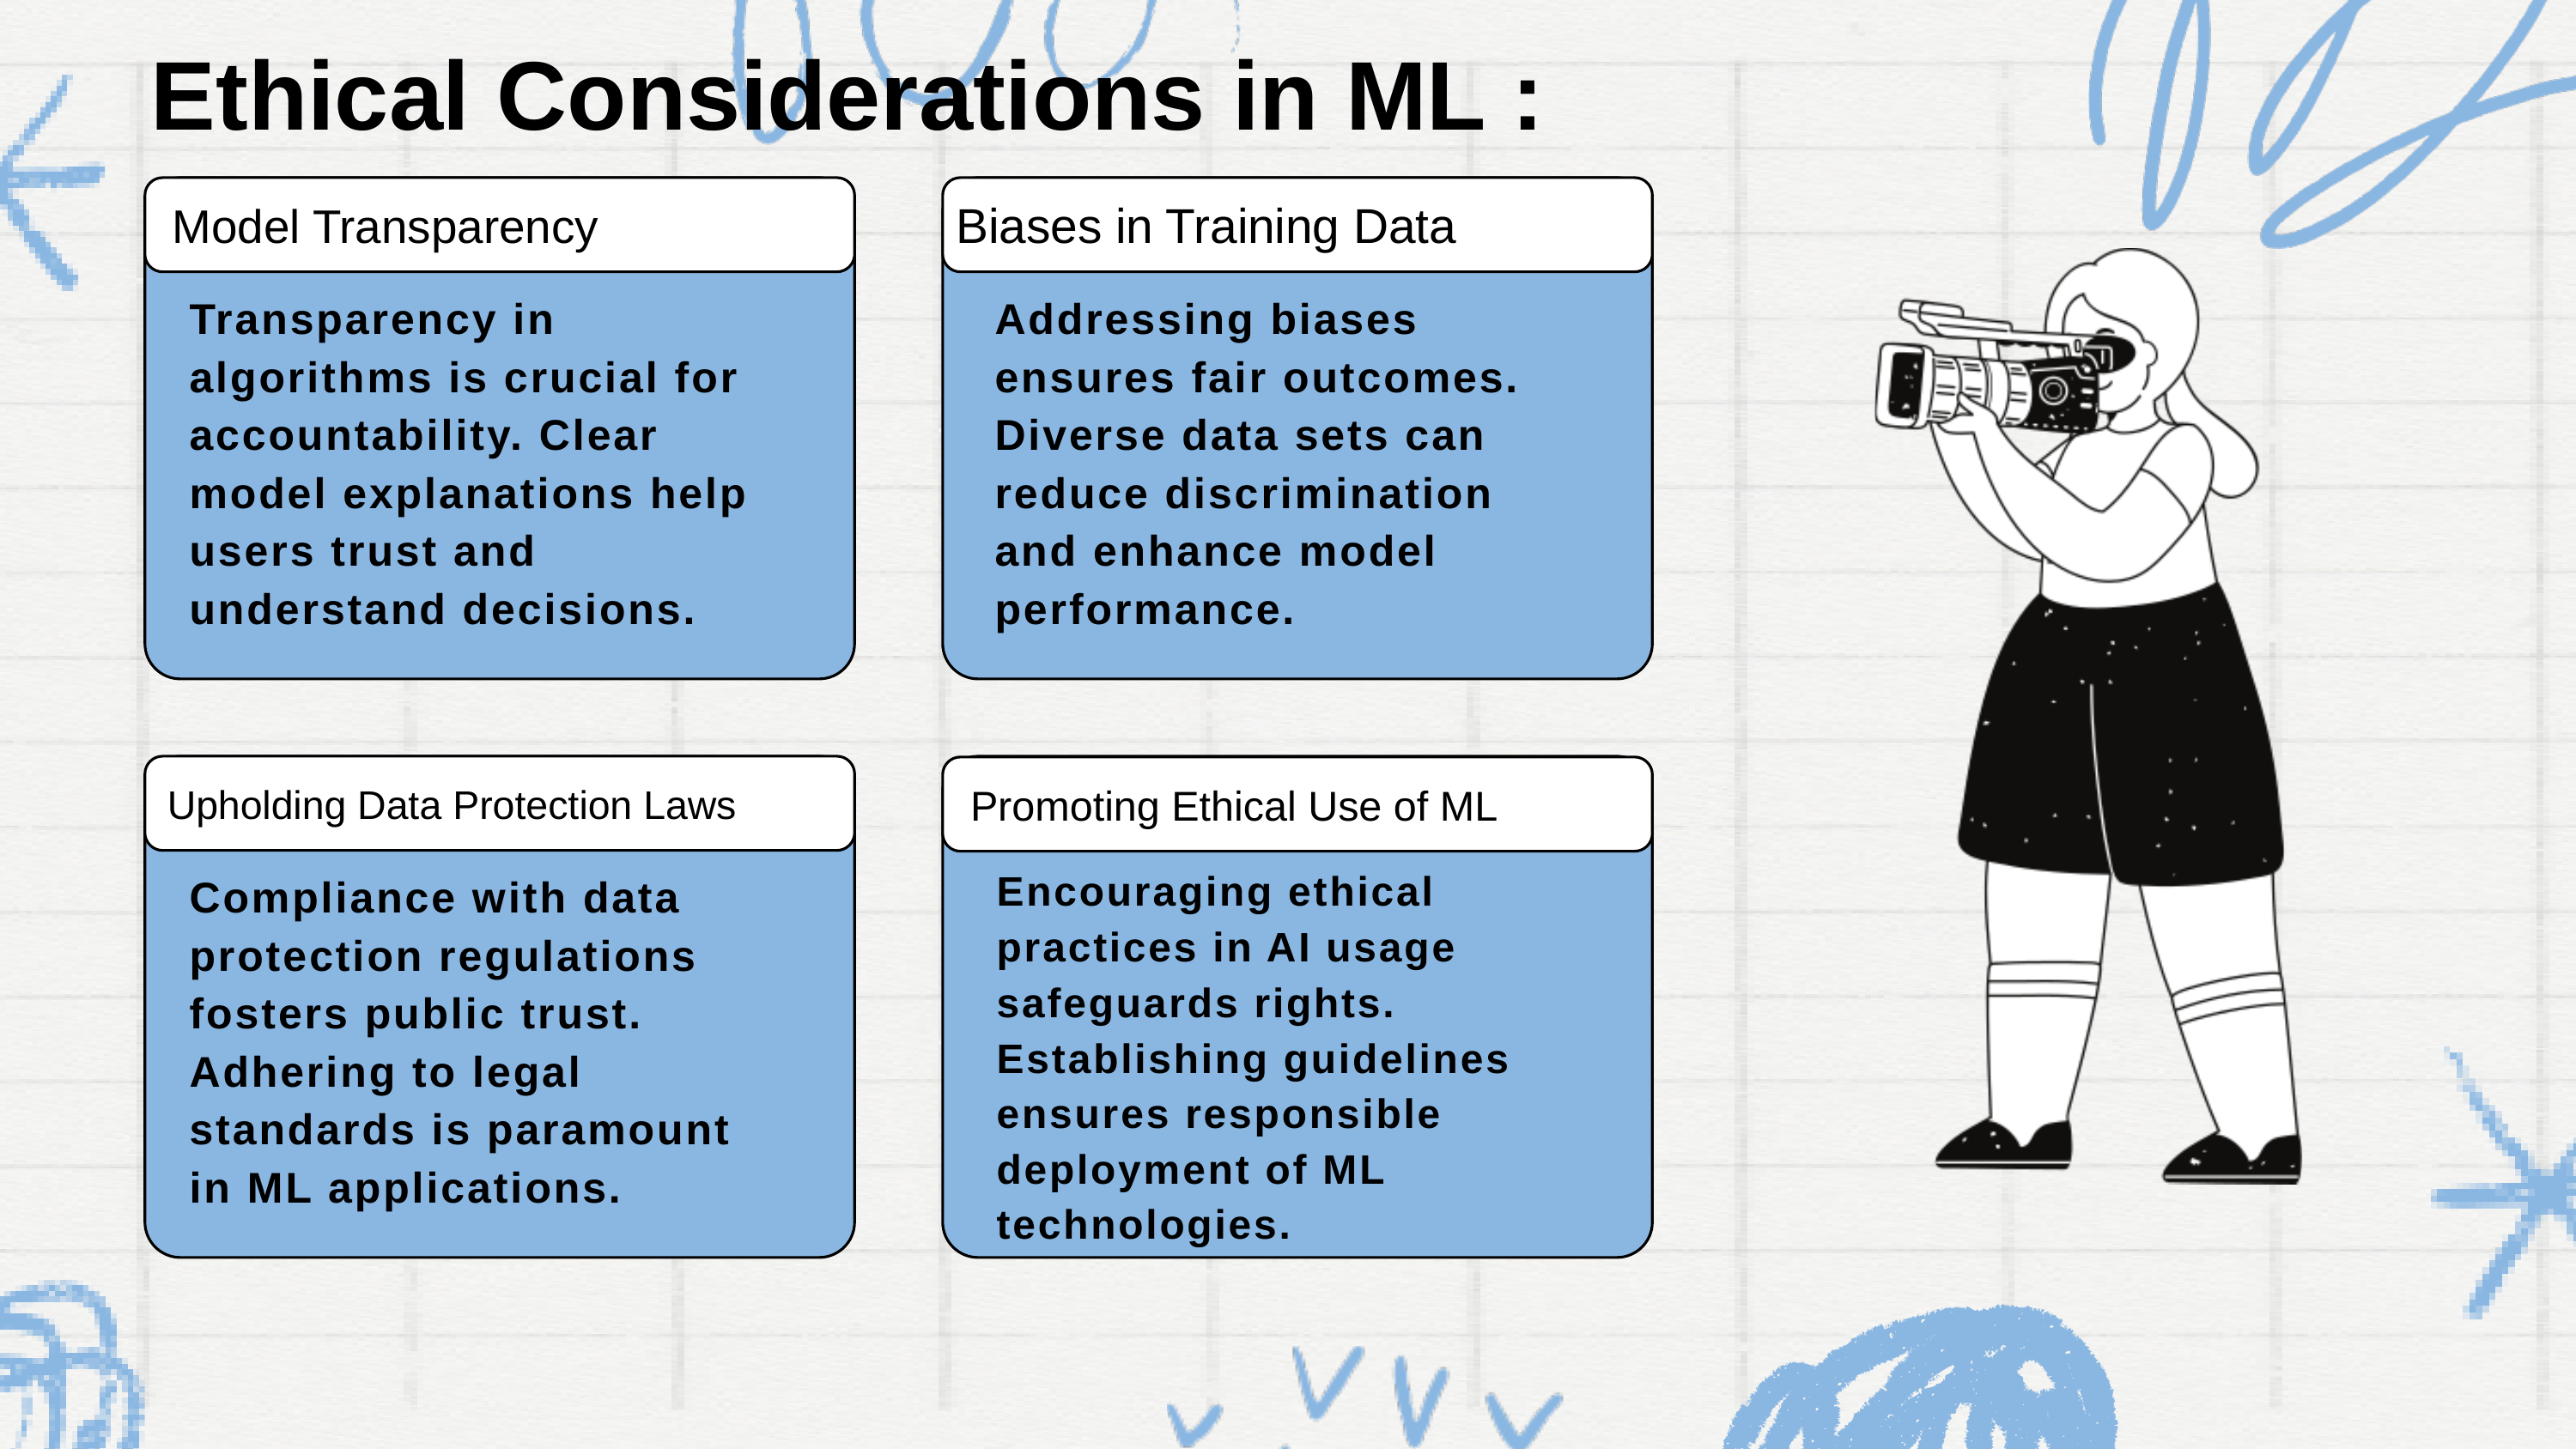

Ethical Considerations in ML :

 Biases in Training Data
Model Transparency

Transparency in algorithms is crucial for accountability. Clear model explanations help users trust and understand decisions.

Addressing biases ensures fair outcomes. Diverse data sets can reduce discrimination and enhance model performance.

Upholding Data Protection Laws
Promoting Ethical Use of ML
Encouraging ethical practices in AI usage safeguards rights. Establishing guidelines ensures responsible deployment of ML technologies.

Compliance with data protection regulations fosters public trust. Adhering to legal standards is paramount in ML applications.